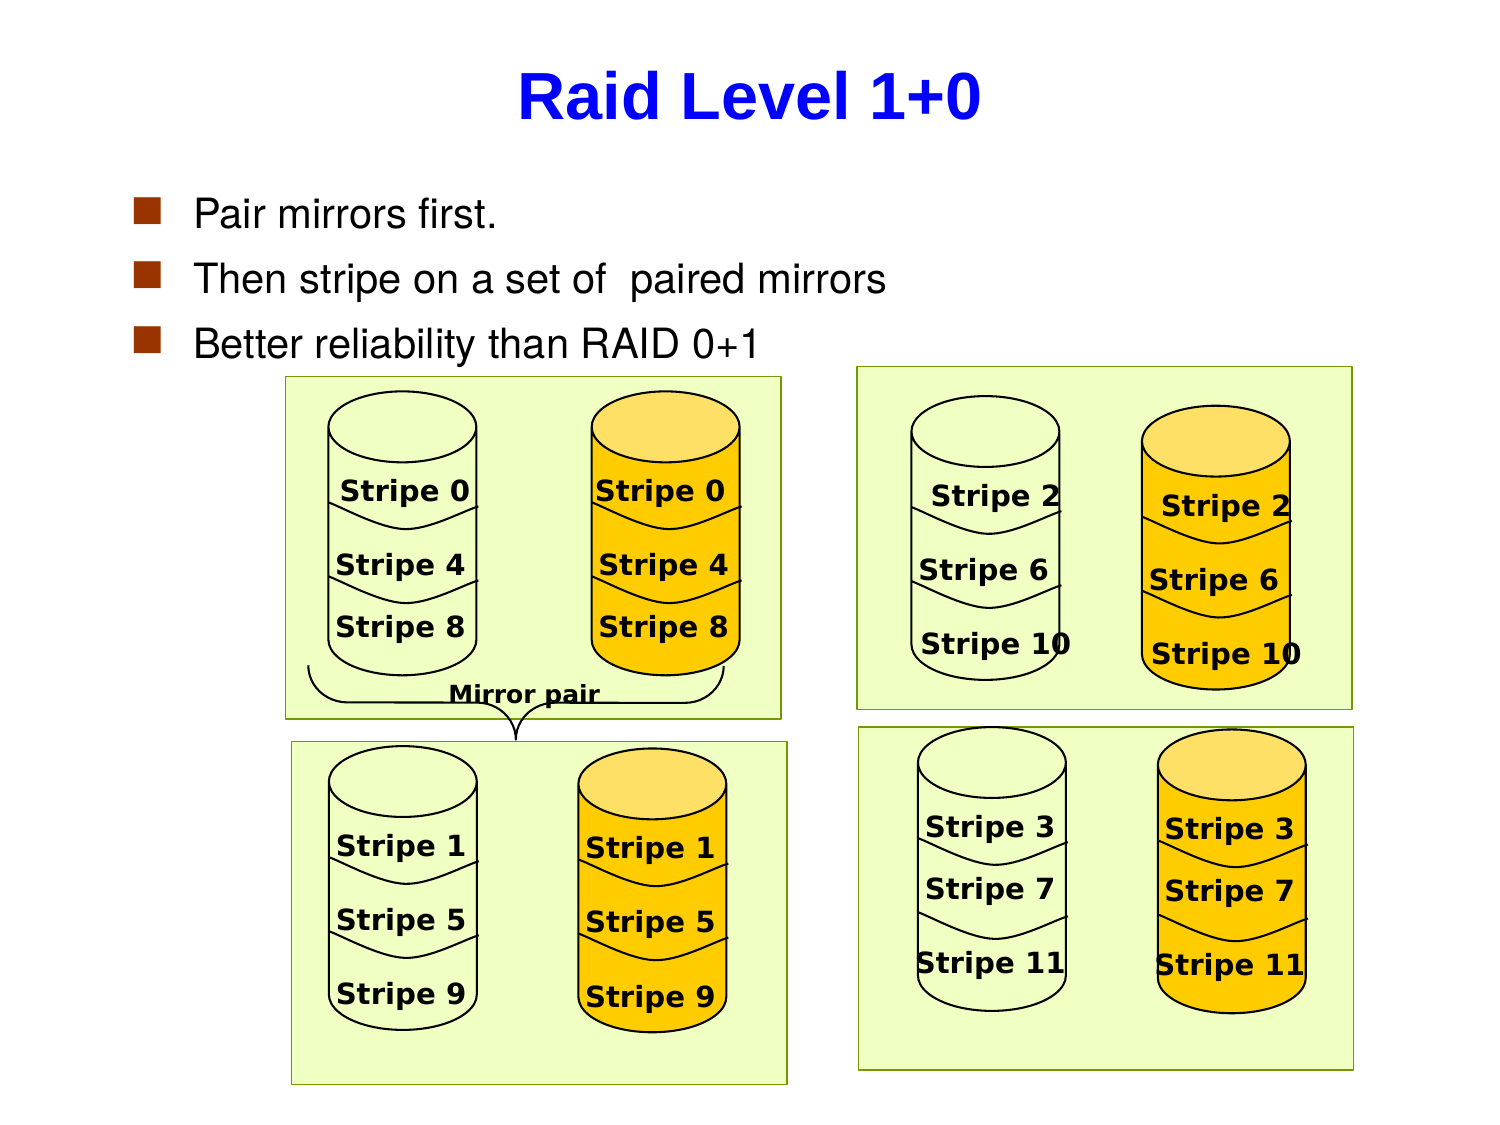

# Raid Level 1+0
Pair mirrors first.
Then stripe on a set of  paired mirrors
Better reliability than RAID 0+1

Stripe 0

Stripe 4

Stripe 8

Stripe 0

Stripe 4

Stripe 8

Stripe 2
Stripe 6
Stripe 10

Stripe 2
Stripe 6
Stripe 10

Mirror pair

Stripe 3
Stripe 7
Stripe 11

Stripe 3
Stripe 7
Stripe 11

Stripe 1
Stripe 5
Stripe 9

Stripe 1
Stripe 5
Stripe 9